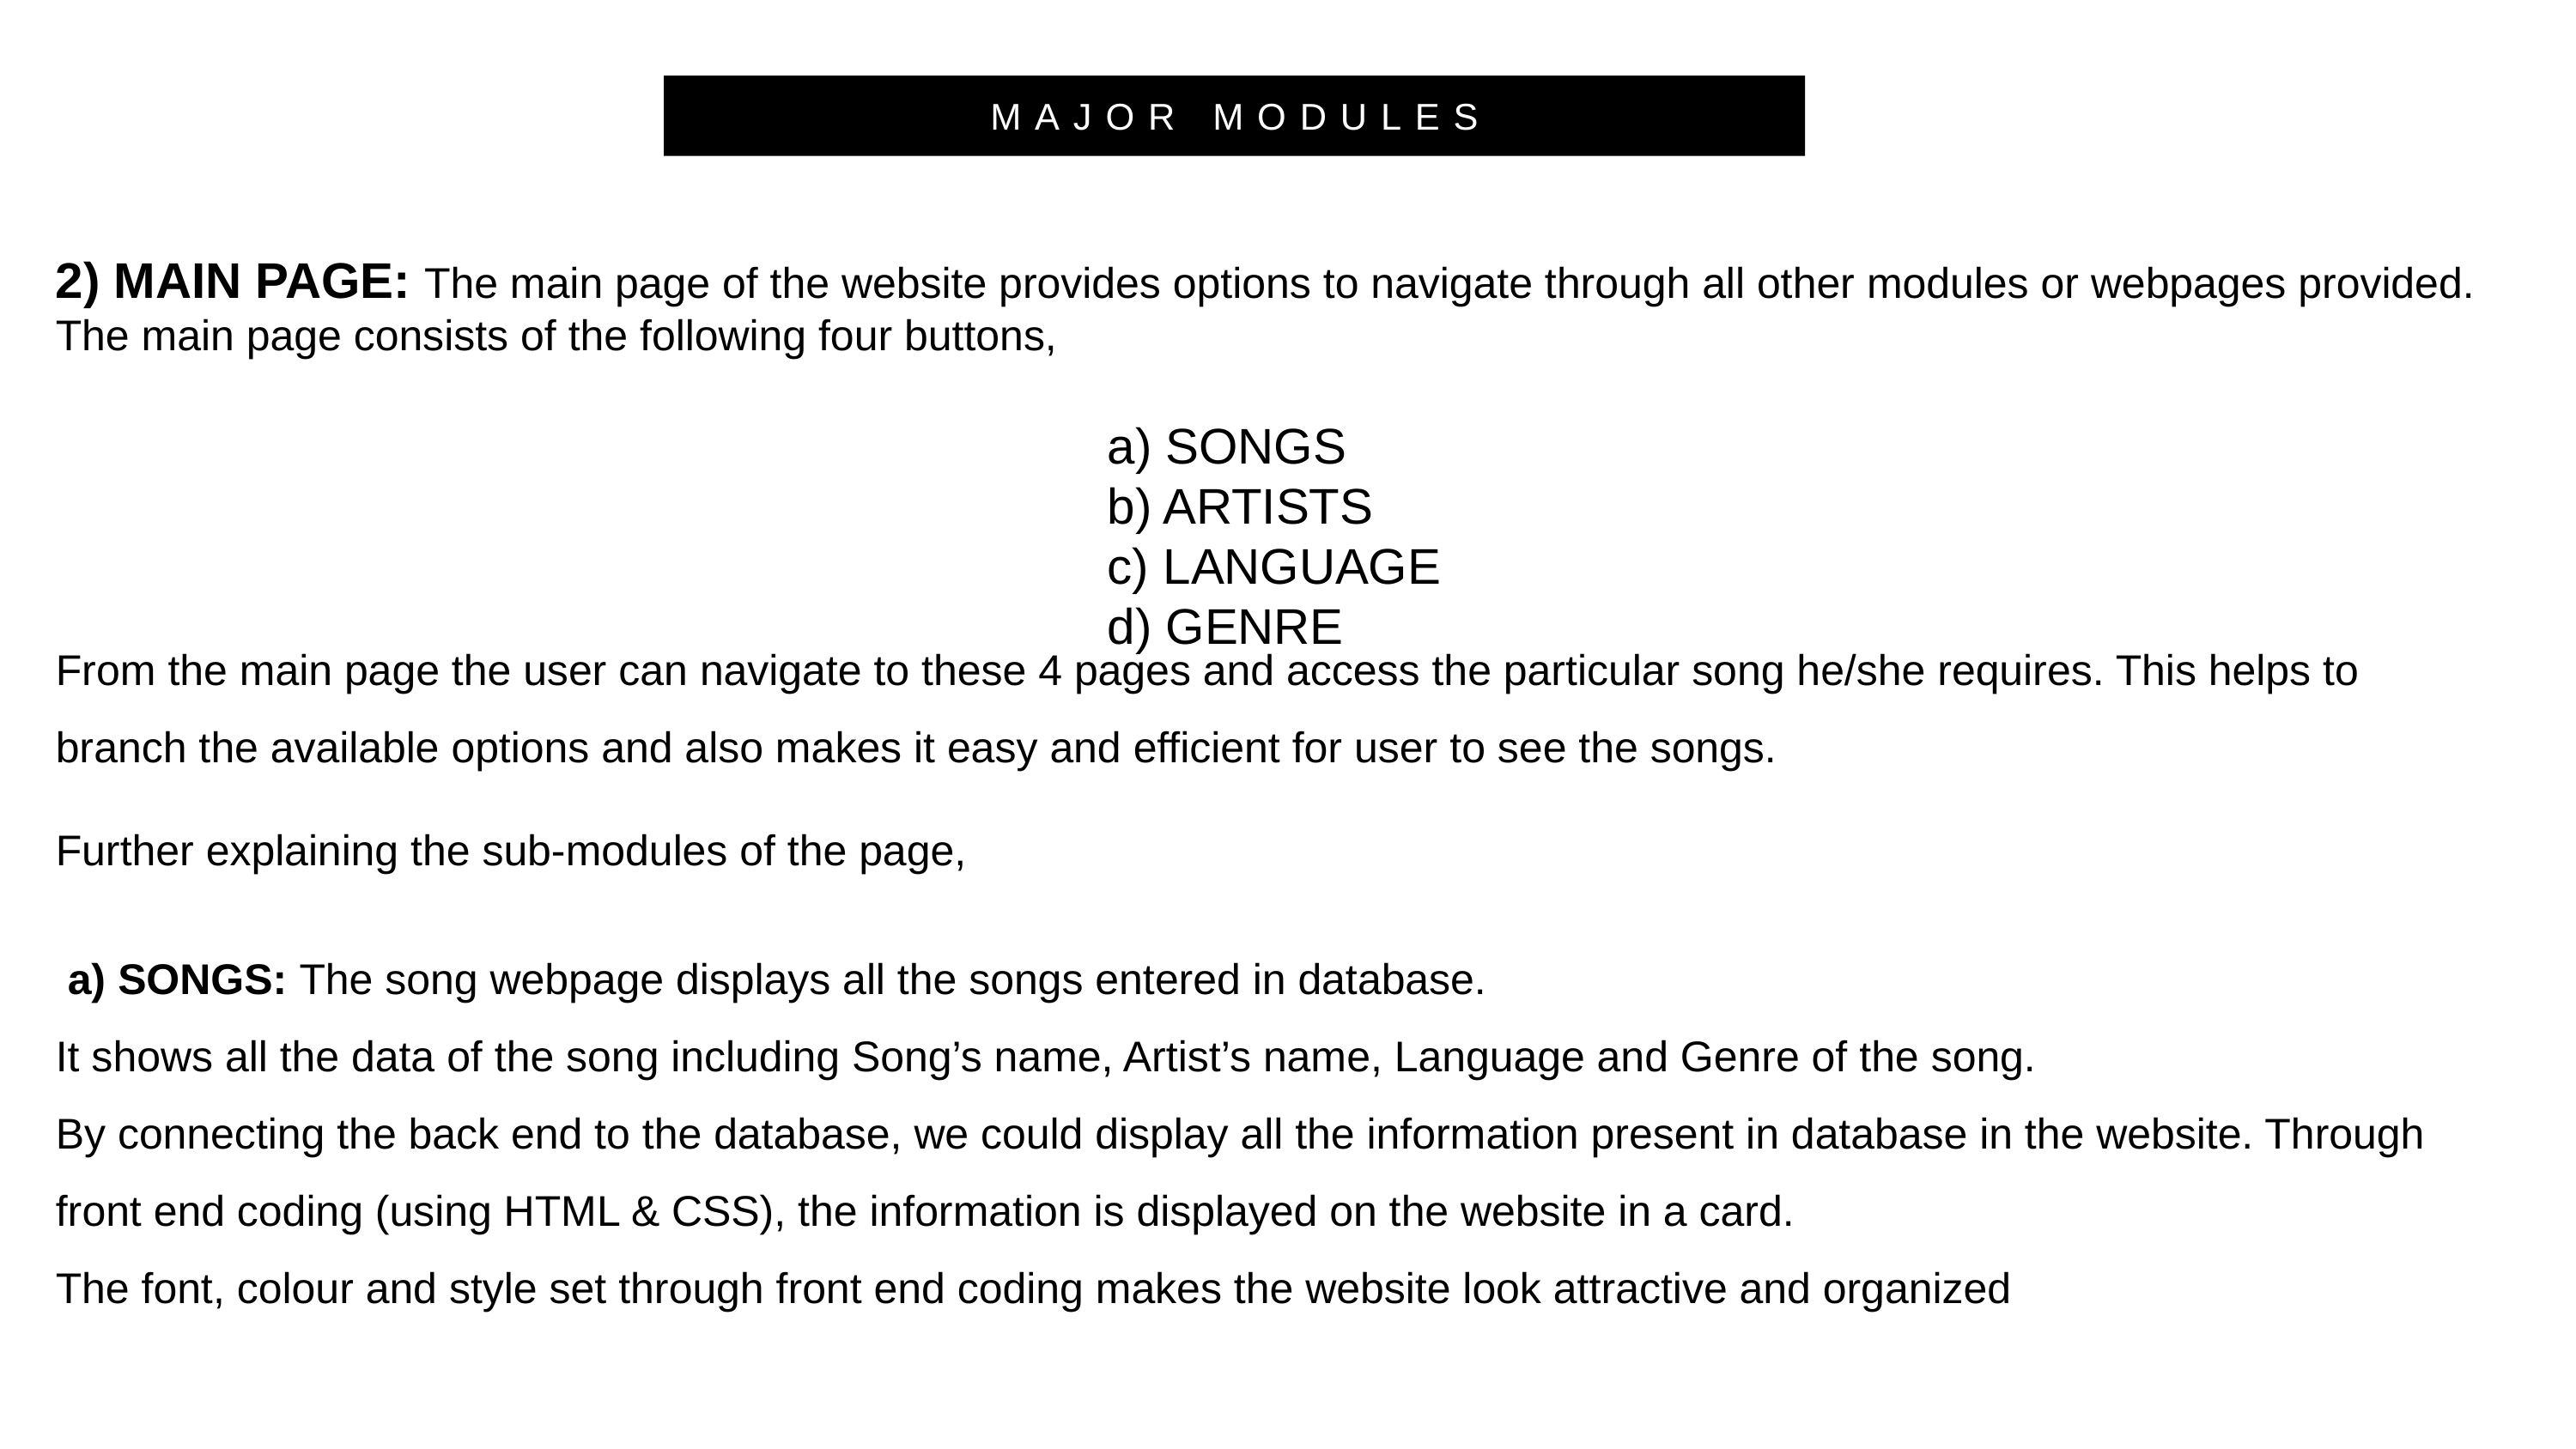

MAJOR MODULES
2) MAIN PAGE: The main page of the website provides options to navigate through all other modules or webpages provided.
The main page consists of the following four buttons,

From the main page the user can navigate to these 4 pages and access the particular song he/she requires. This helps to branch the available options and also makes it easy and efficient for user to see the songs.

Further explaining the sub-modules of the page,

 a) SONGS: The song webpage displays all the songs entered in database.
It shows all the data of the song including Song’s name, Artist’s name, Language and Genre of the song.
By connecting the back end to the database, we could display all the information present in database in the website. Through front end coding (using HTML & CSS), the information is displayed on the website in a card.
The font, colour and style set through front end coding makes the website look attractive and organized
a) SONGS
b) ARTISTS
c) LANGUAGE
d) GENRE